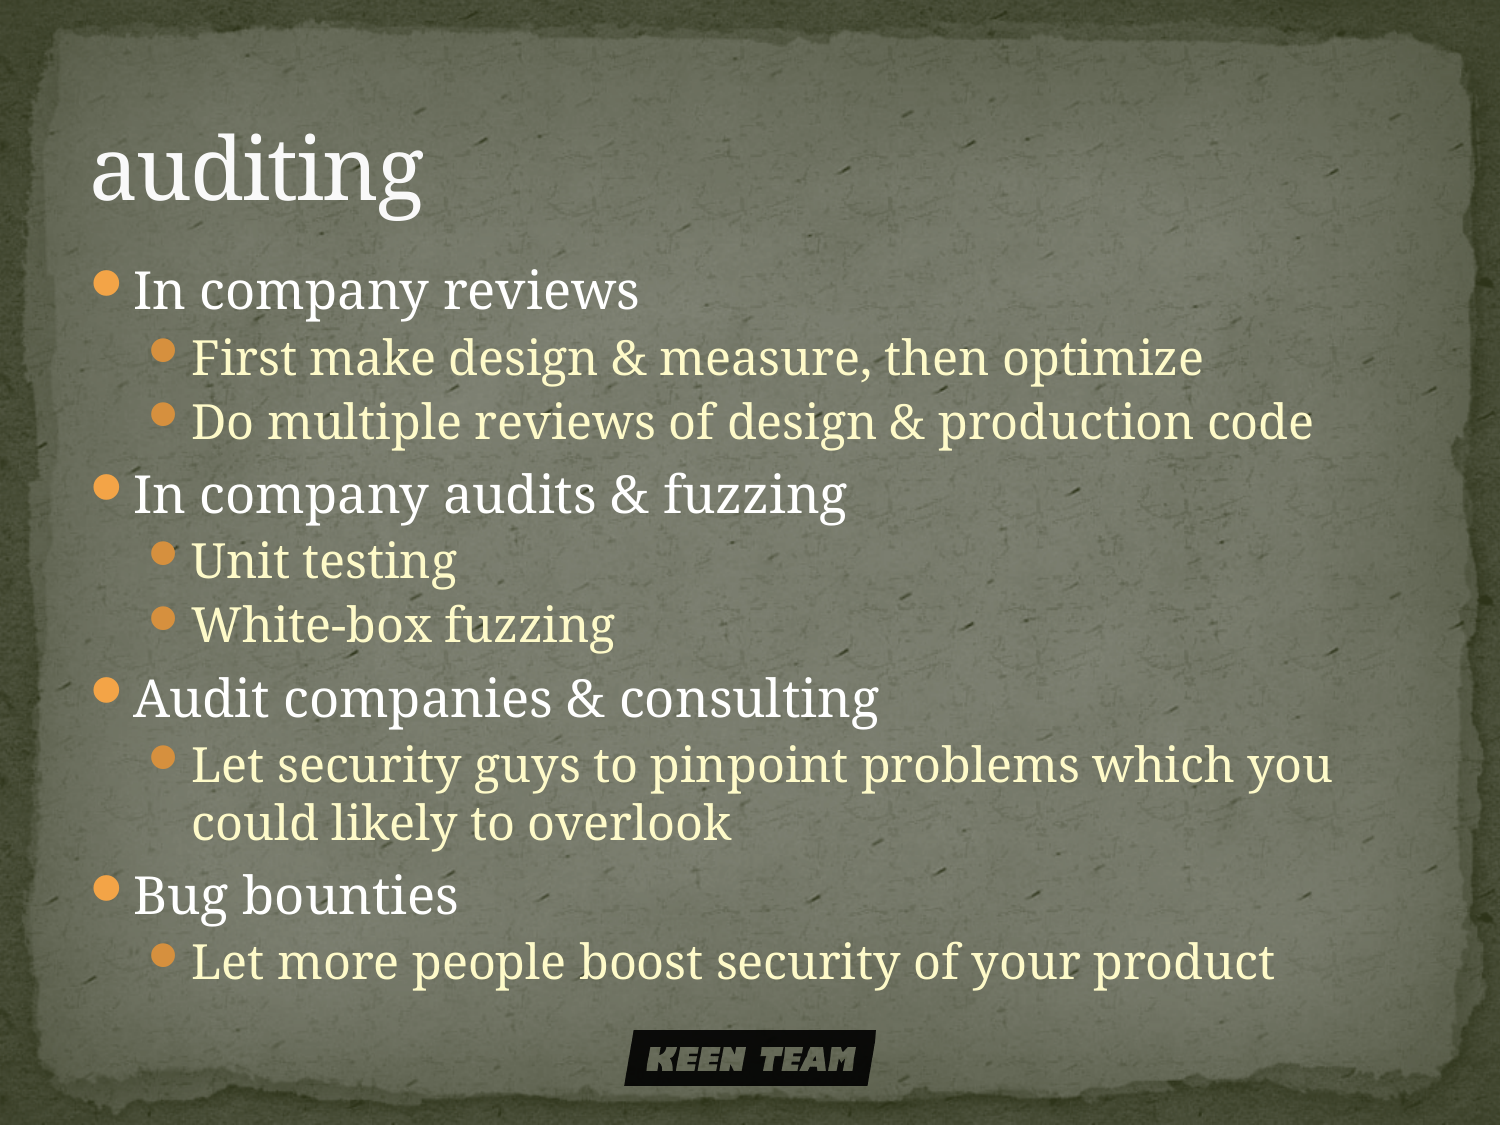

# auditing
In company reviews
First make design & measure, then optimize
Do multiple reviews of design & production code
In company audits & fuzzing
Unit testing
White-box fuzzing
Audit companies & consulting
Let security guys to pinpoint problems which you could likely to overlook
Bug bounties
Let more people boost security of your product